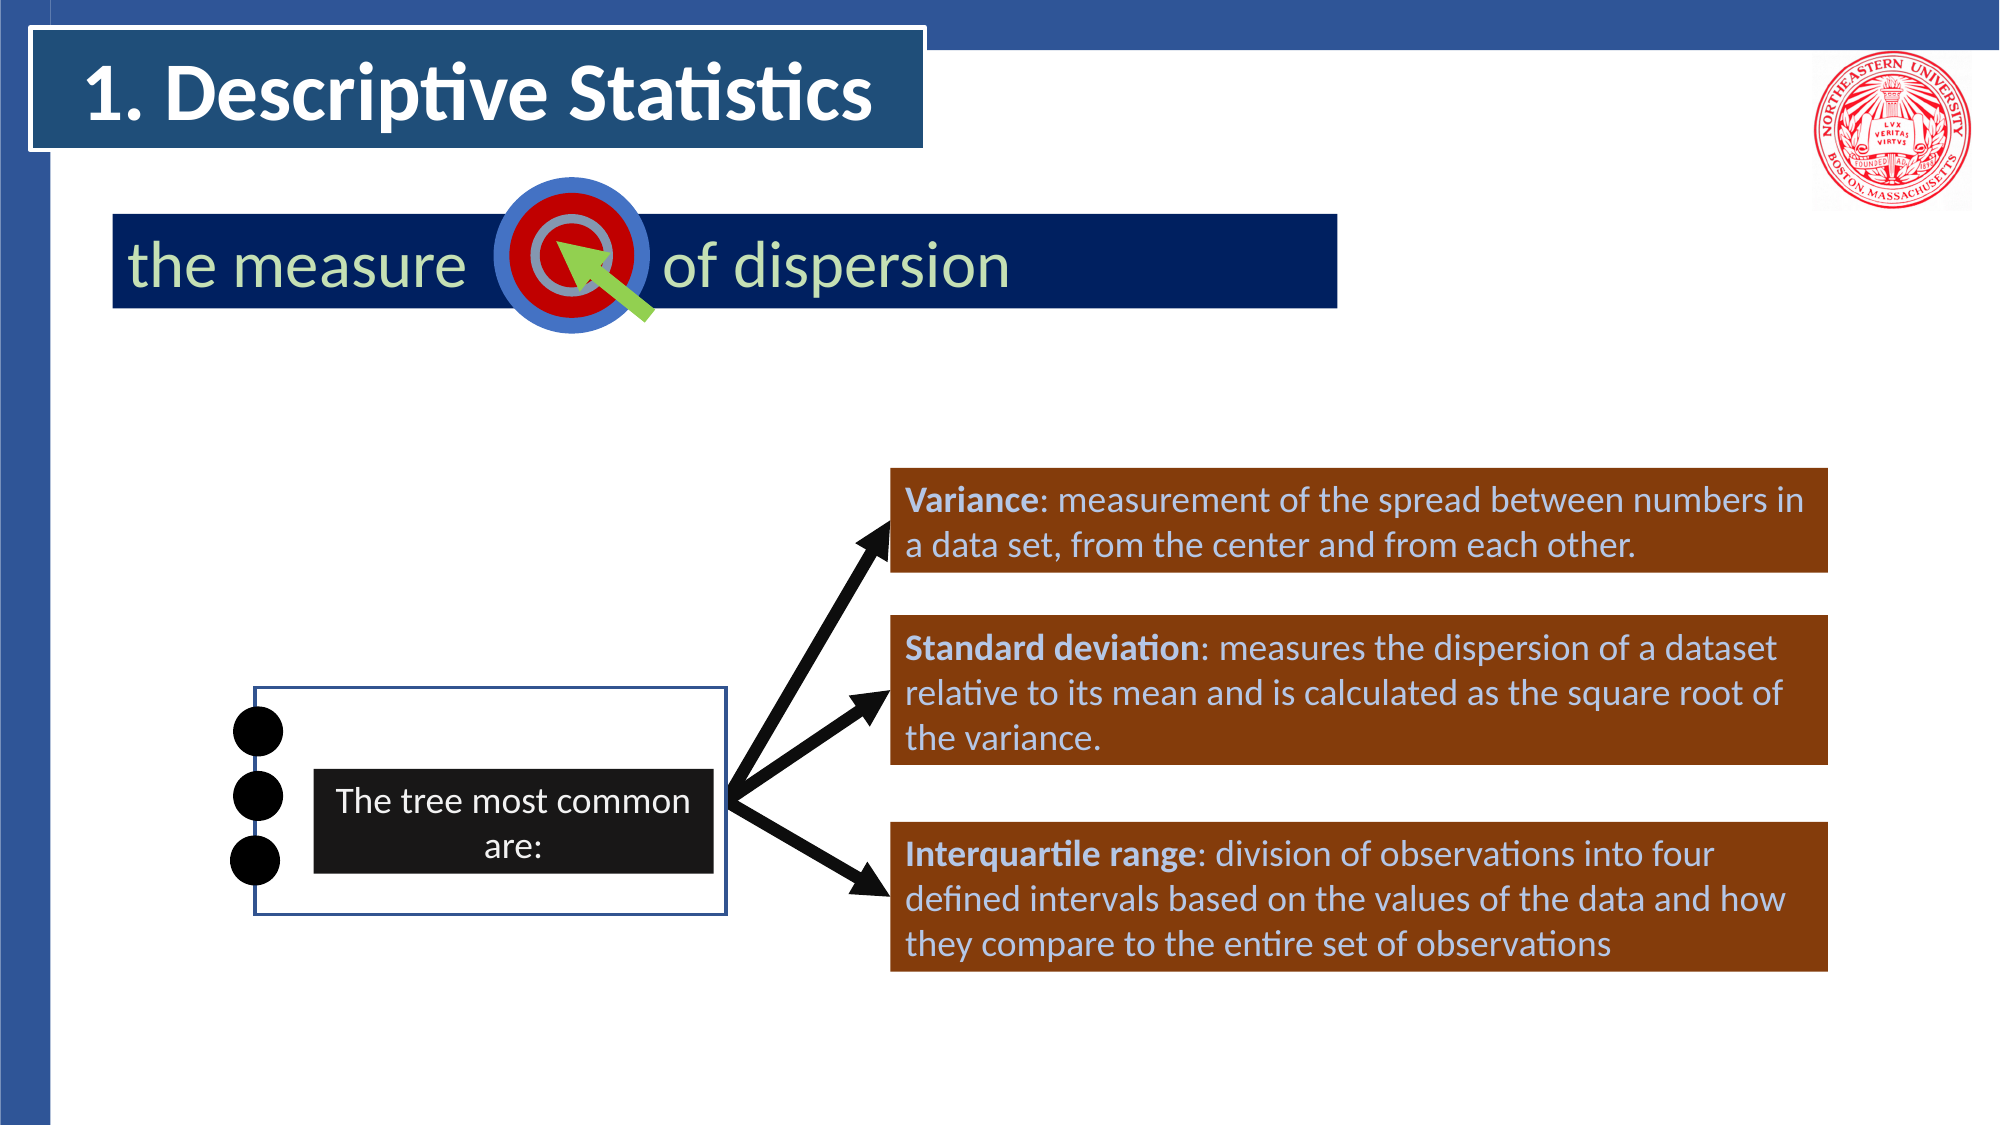

1. Descriptive Statistics

the measure             of dispersion

Variance: measurement of the spread between numbers in a data set, from the center and from each other.

Standard deviation: measures the dispersion of a dataset relative to its mean and is calculated as the square root of the variance.

The tree most common are:

Interquartile range: division of observations into four defined intervals based on the values of the data and how they compare to the entire set of observations